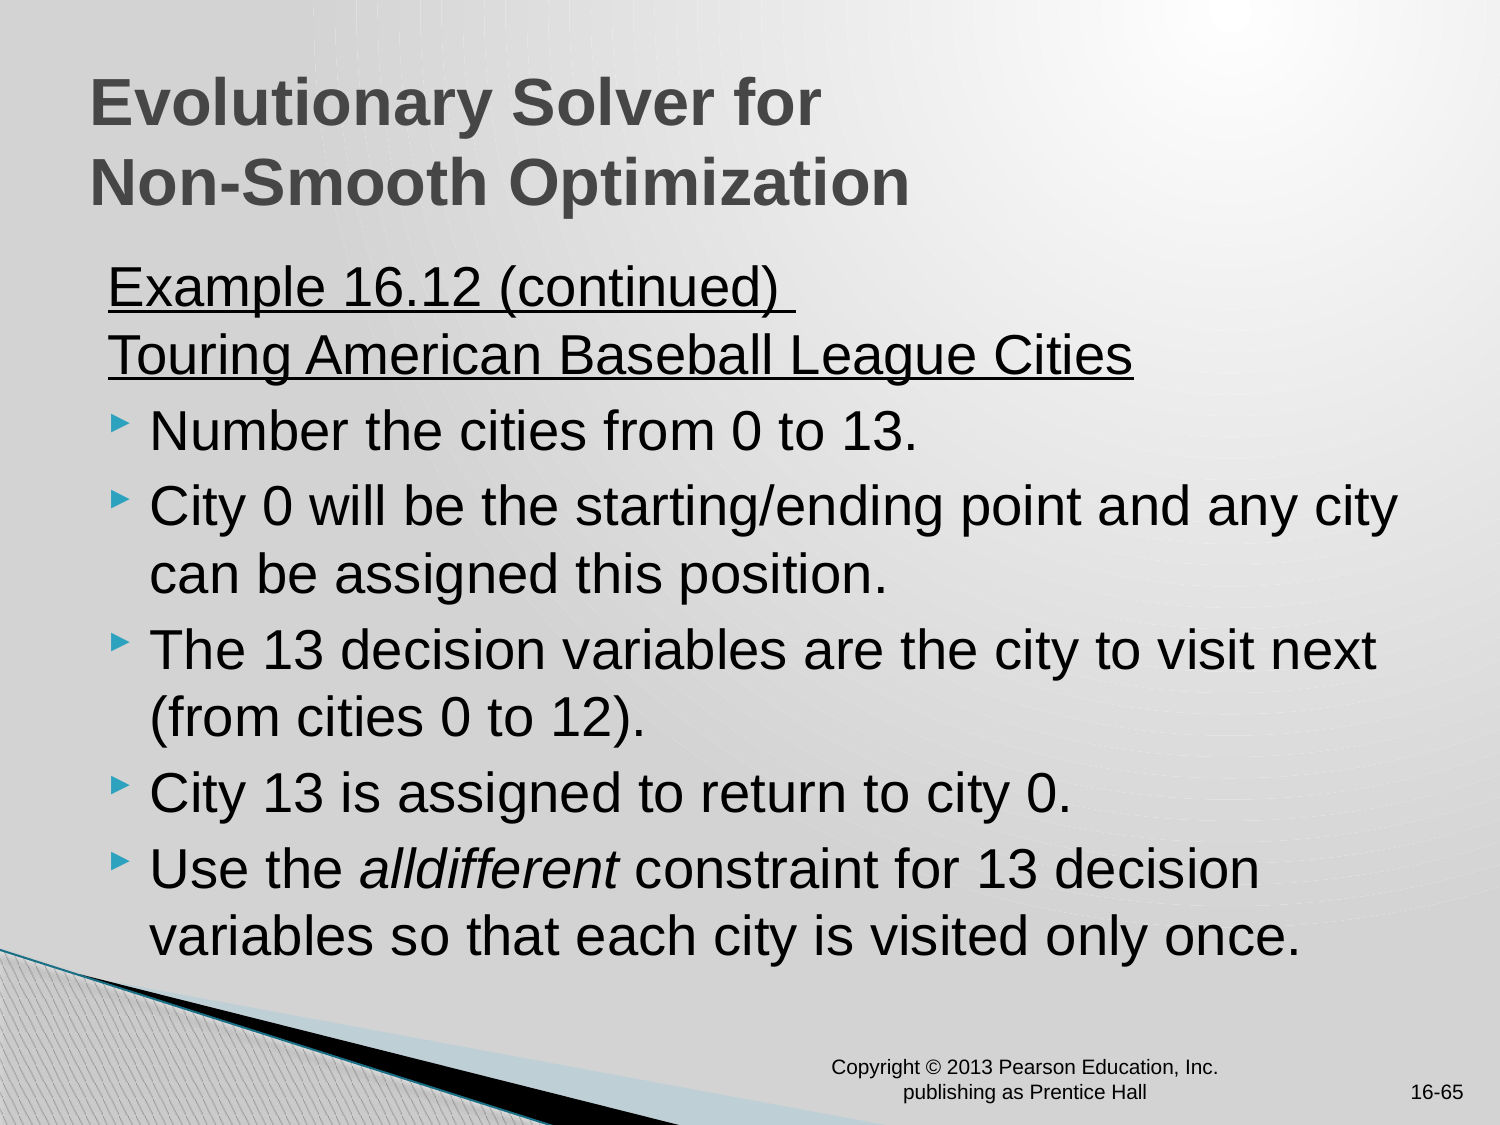

# Evolutionary Solver for Non-Smooth Optimization
Example 16.12 (continued)
Touring American Baseball League Cities
Number the cities from 0 to 13.
City 0 will be the starting/ending point and any city can be assigned this position.
The 13 decision variables are the city to visit next (from cities 0 to 12).
City 13 is assigned to return to city 0.
Use the alldifferent constraint for 13 decision variables so that each city is visited only once.
Copyright © 2013 Pearson Education, Inc. publishing as Prentice Hall
16-65